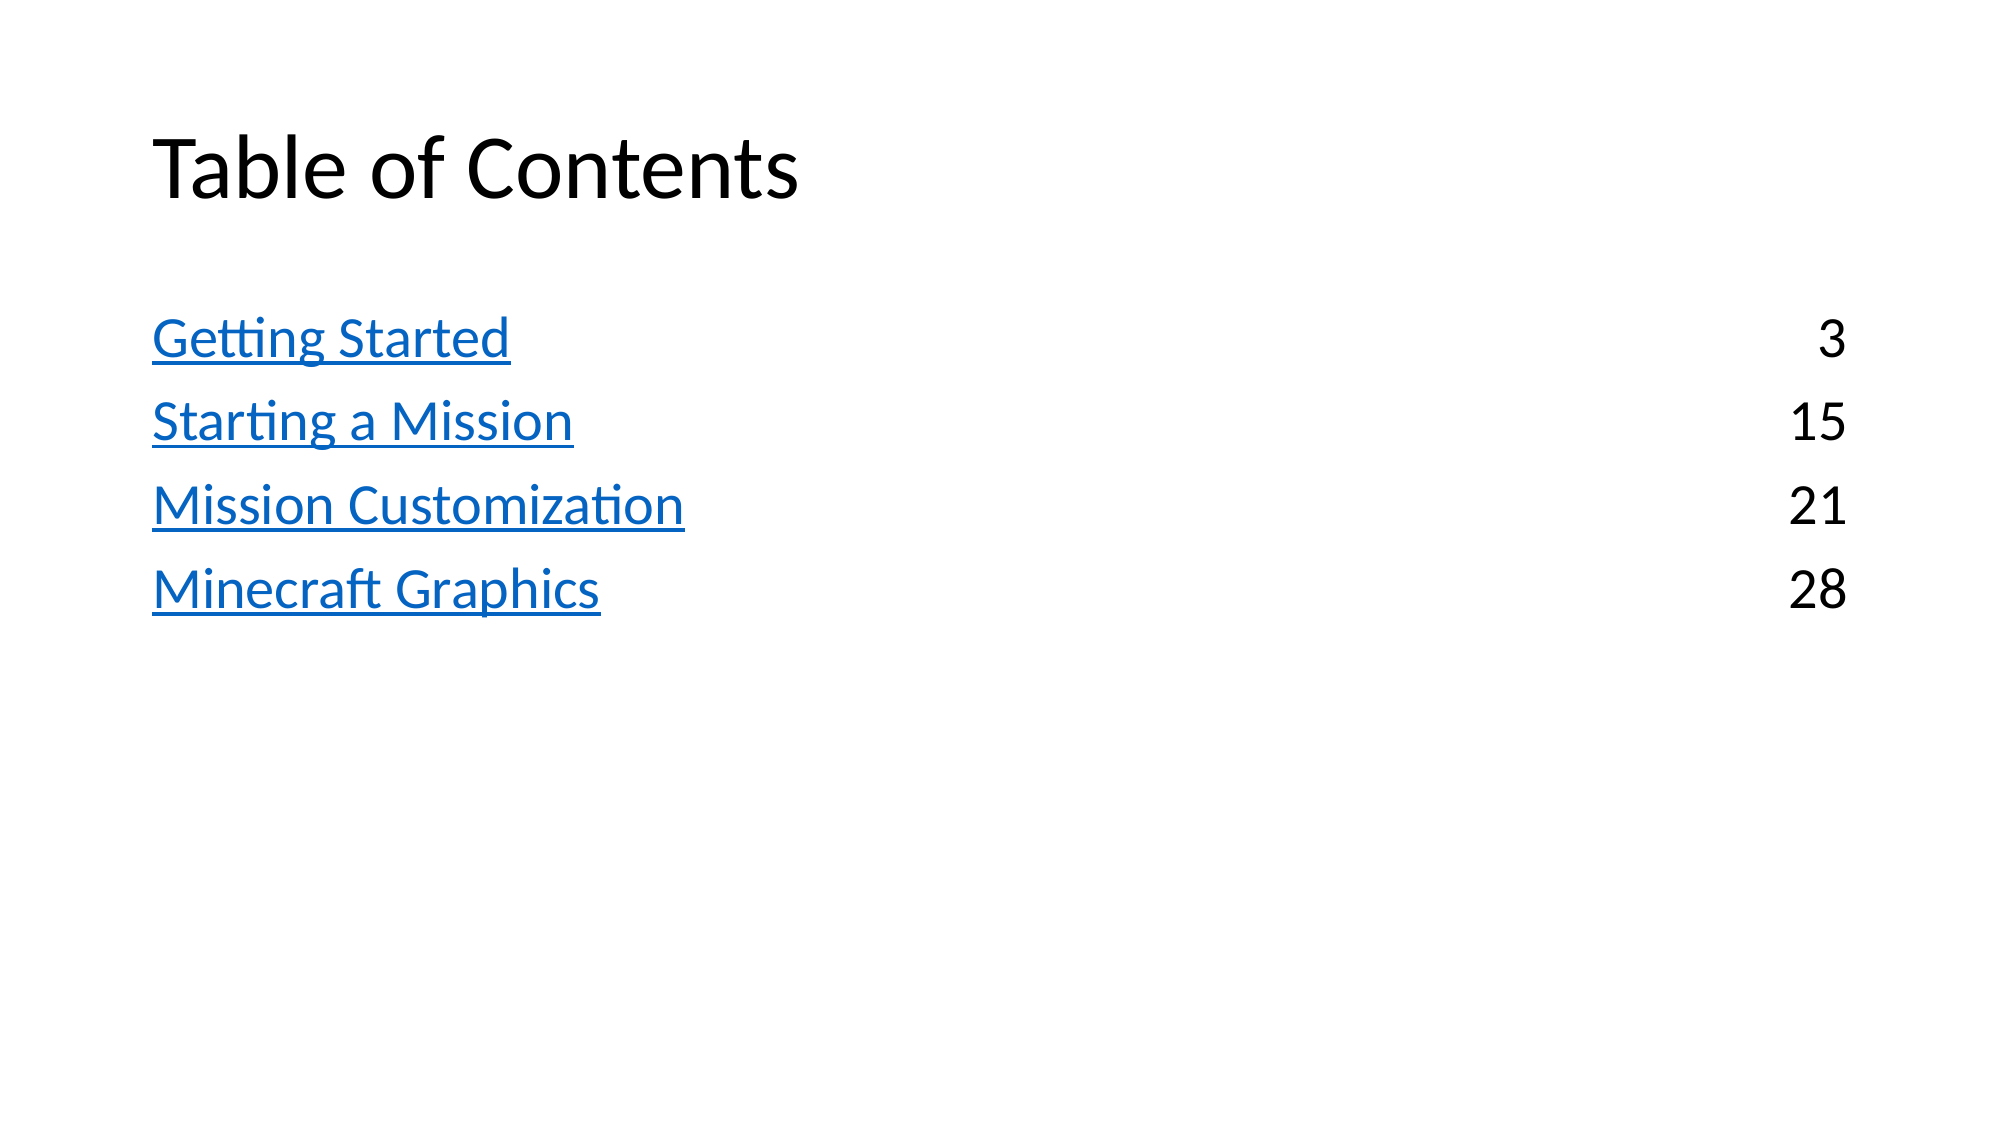

# Table of Contents
Getting Started
Starting a Mission
Mission Customization
Minecraft Graphics
3
15
21
28